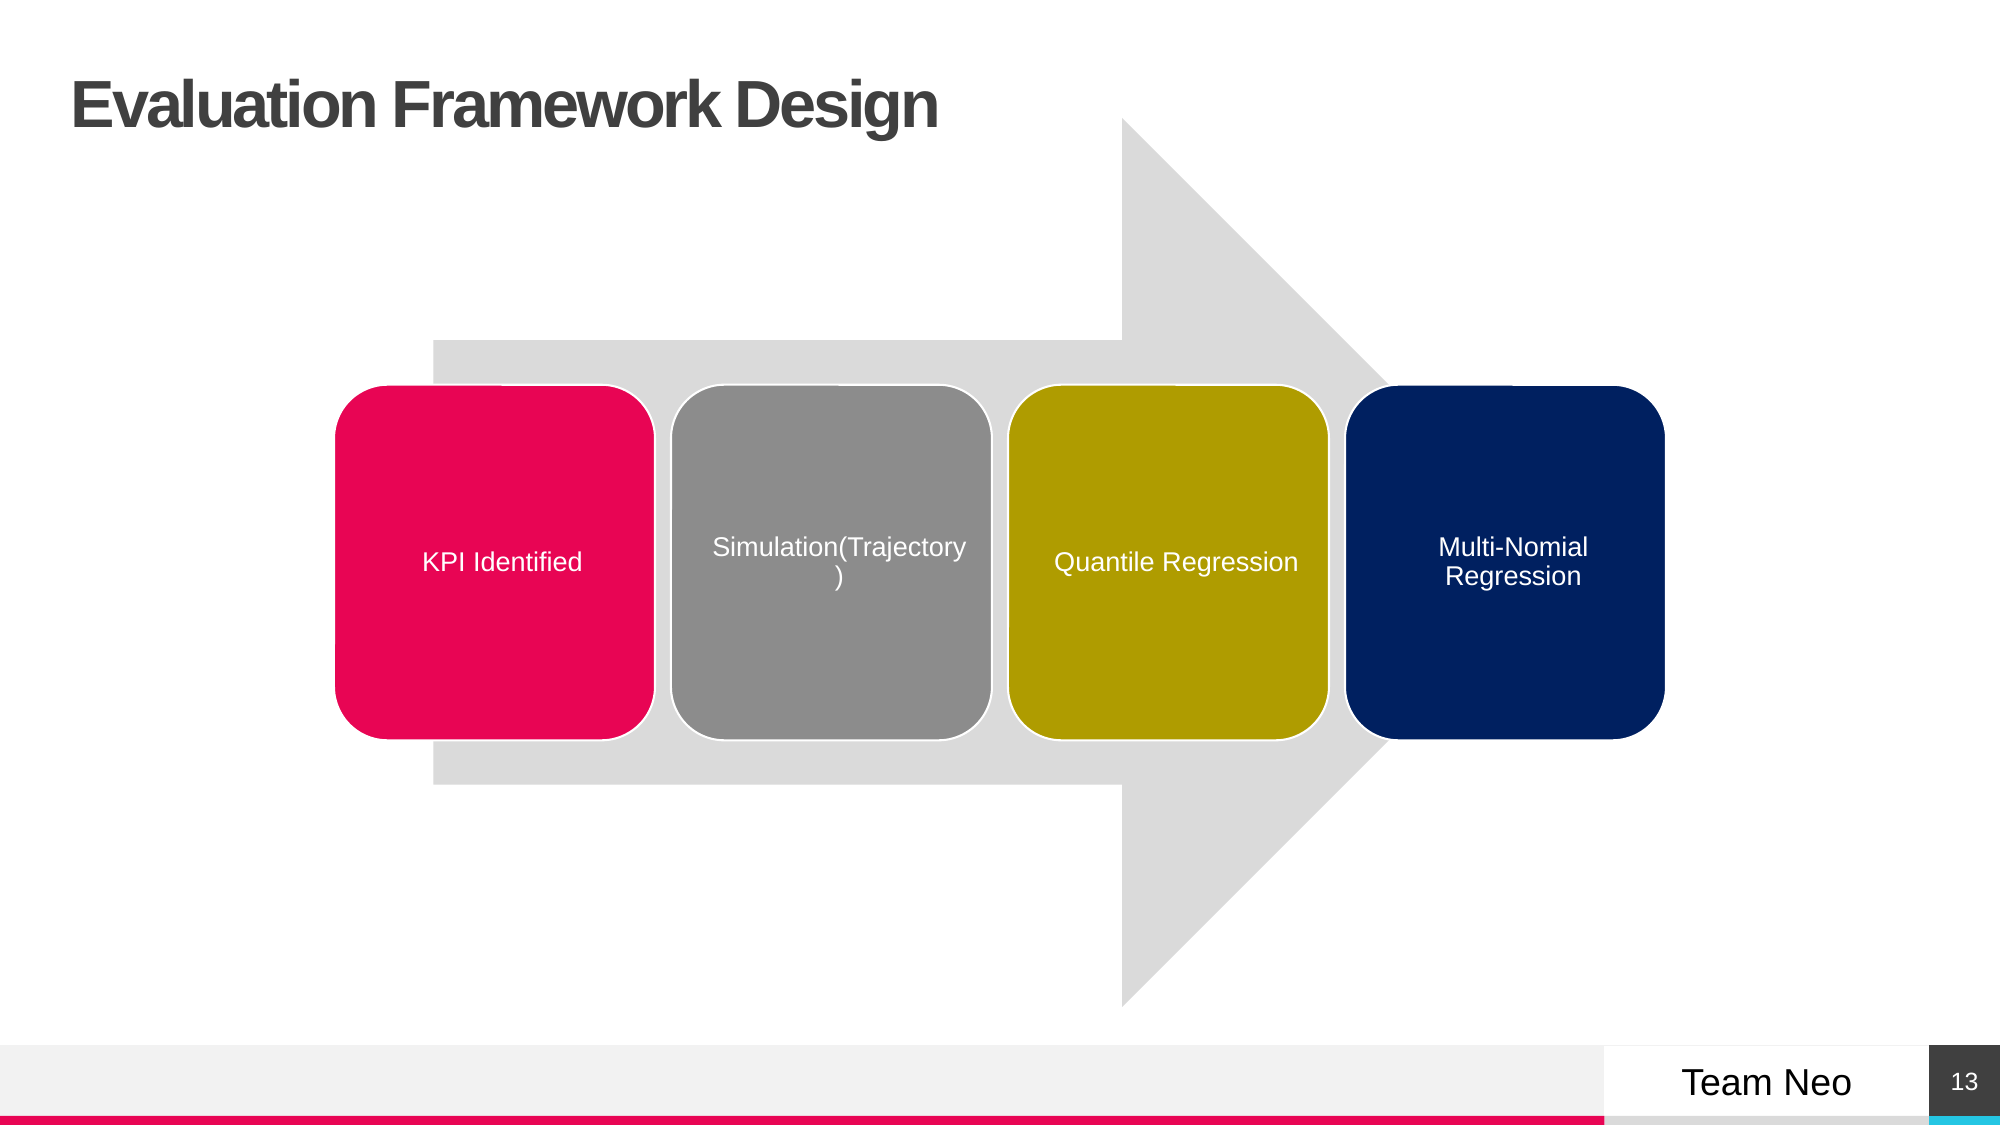

# Evaluation Framework Design
KPI Identified
Simulation(Trajectory)
Quantile Regression
Multi-Nomial Regression

13